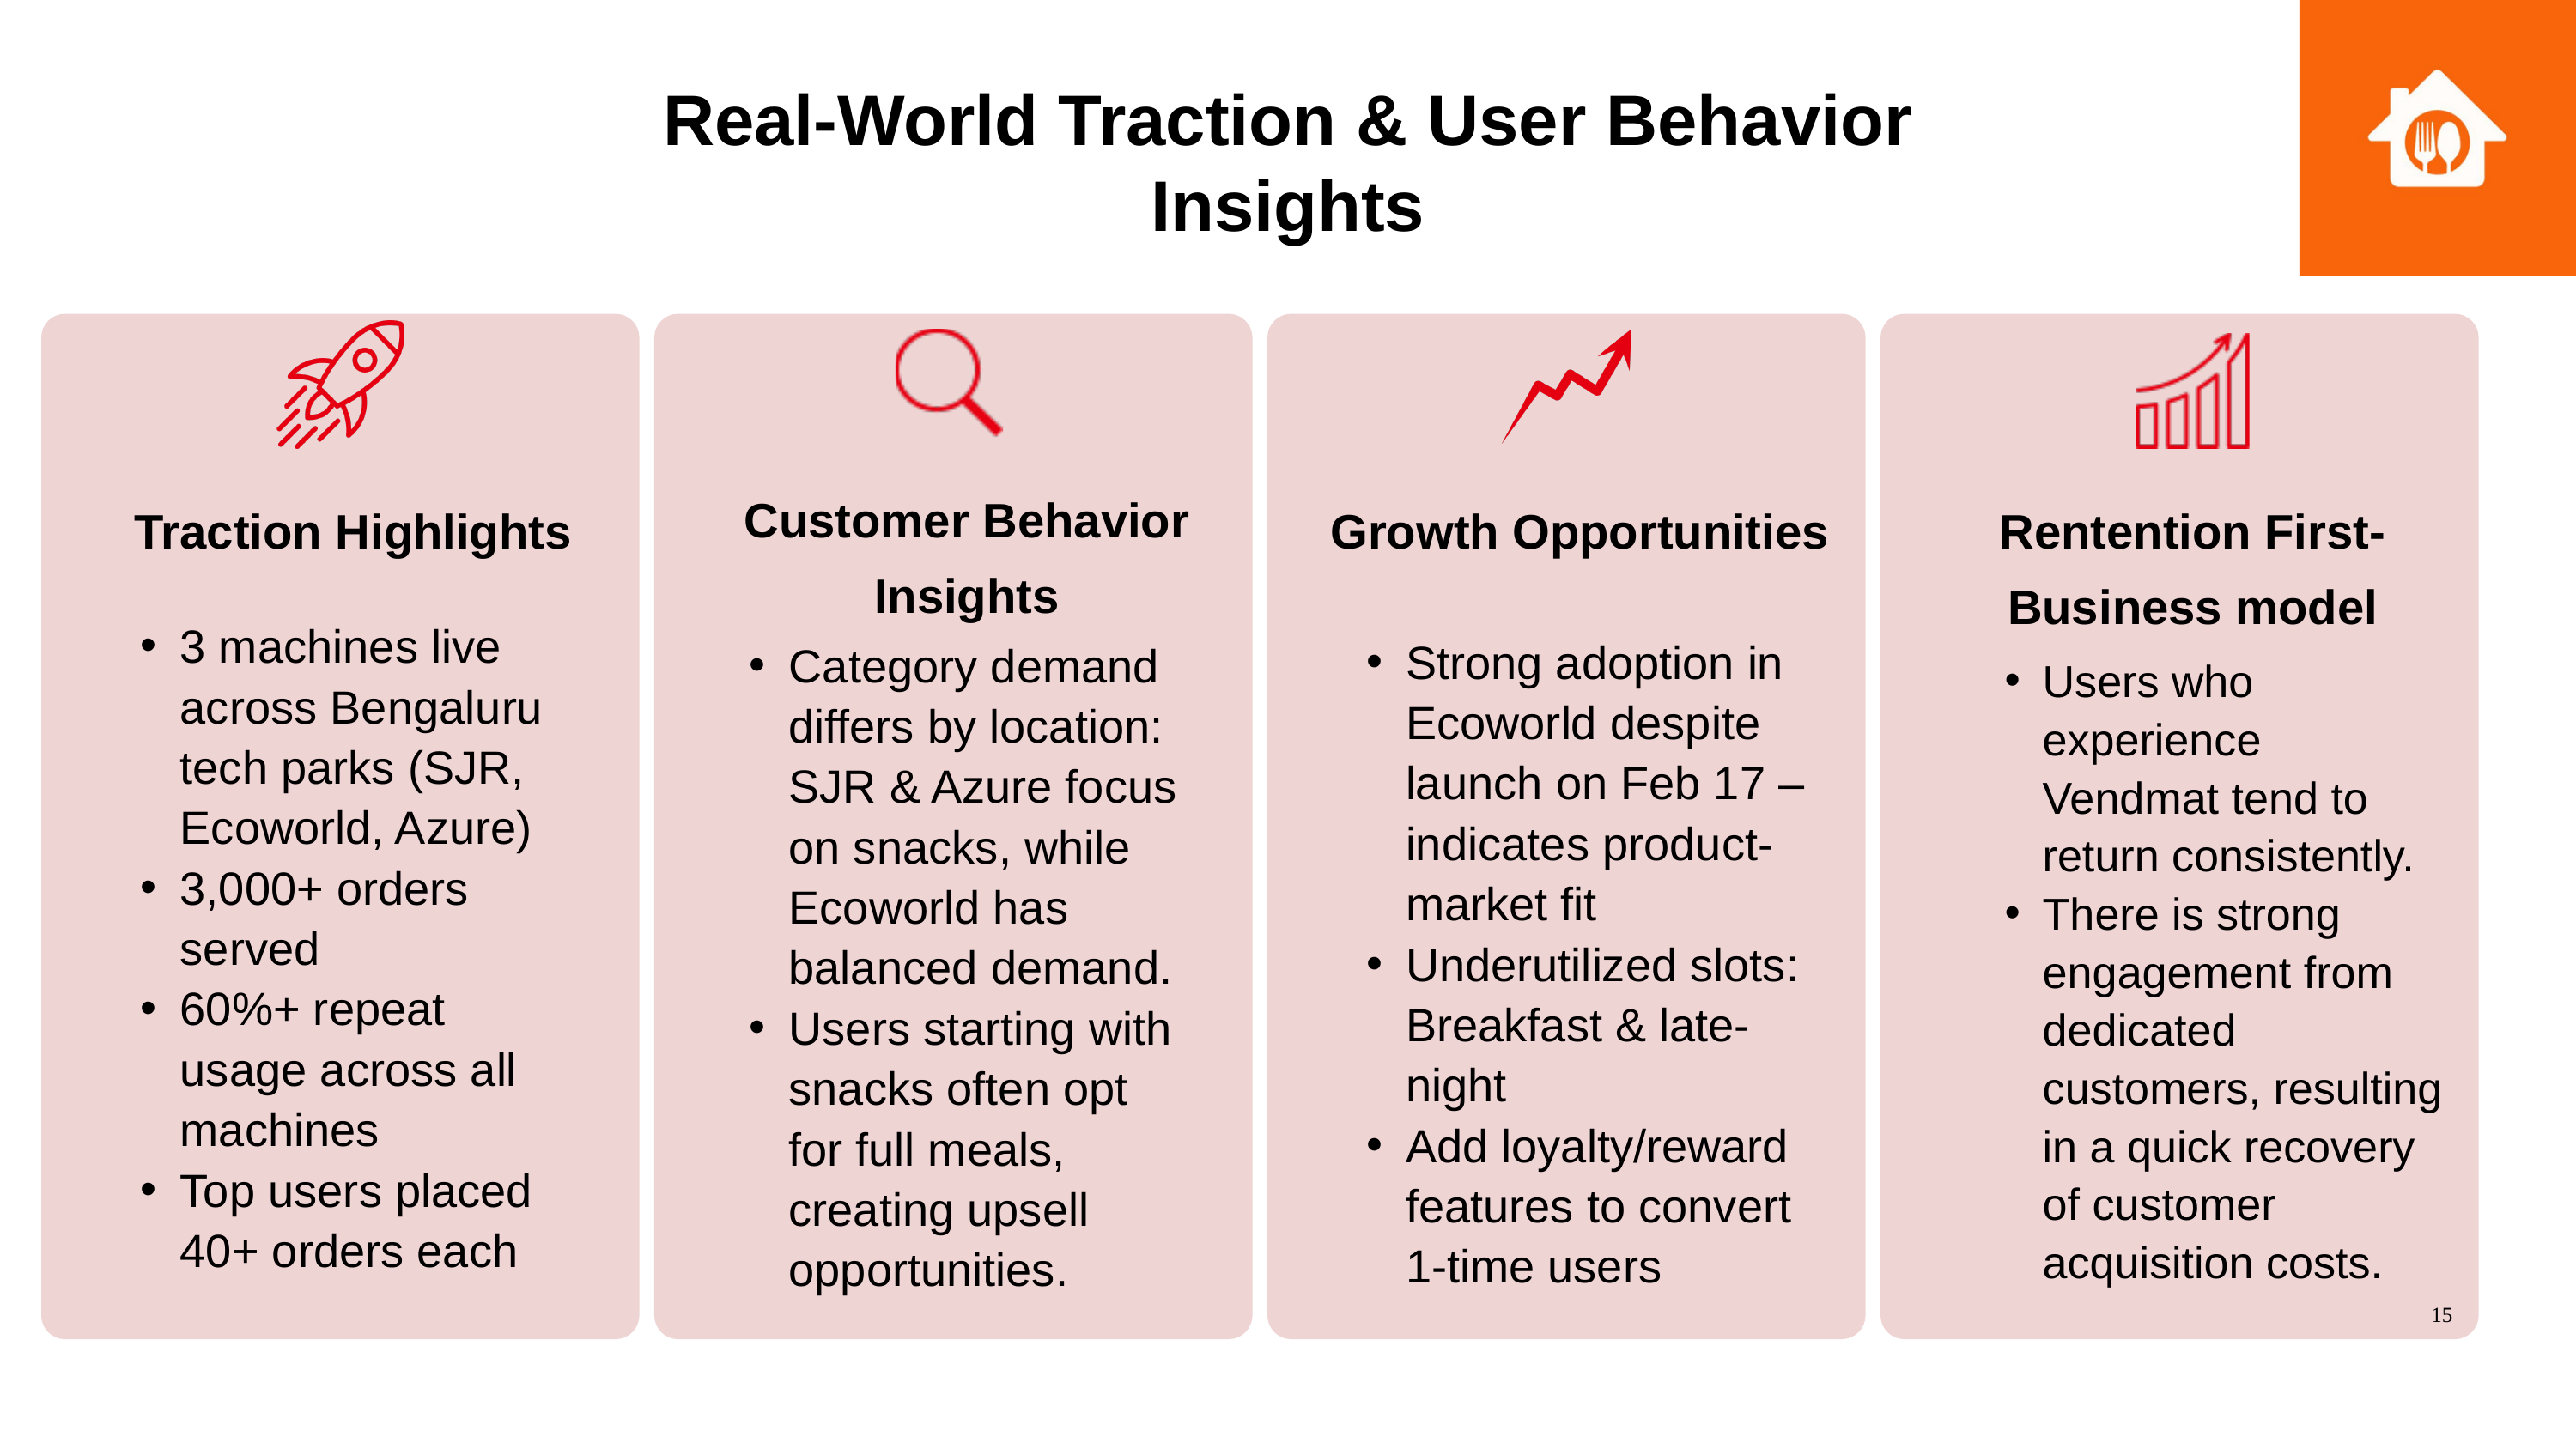

Real-World Traction & User Behavior Insights

Traction Highlights
3 machines live across Bengaluru tech parks (SJR, Ecoworld, Azure)
3,000+ orders served
60%+ repeat usage across all machines
Top users placed 40+ orders each

Customer Behavior Insights
Category demand differs by location: SJR & Azure focus on snacks, while Ecoworld has balanced demand.
Users starting with snacks often opt for full meals, creating upsell opportunities.

Growth Opportunities
Strong adoption in Ecoworld despite launch on Feb 17 – indicates product-market fit
Underutilized slots: Breakfast & late-night
Add loyalty/reward features to convert 1-time users

Rentention First-Business model
Users who experience Vendmat tend to return consistently.
There is strong engagement from dedicated customers, resulting in a quick recovery of customer acquisition costs.
15